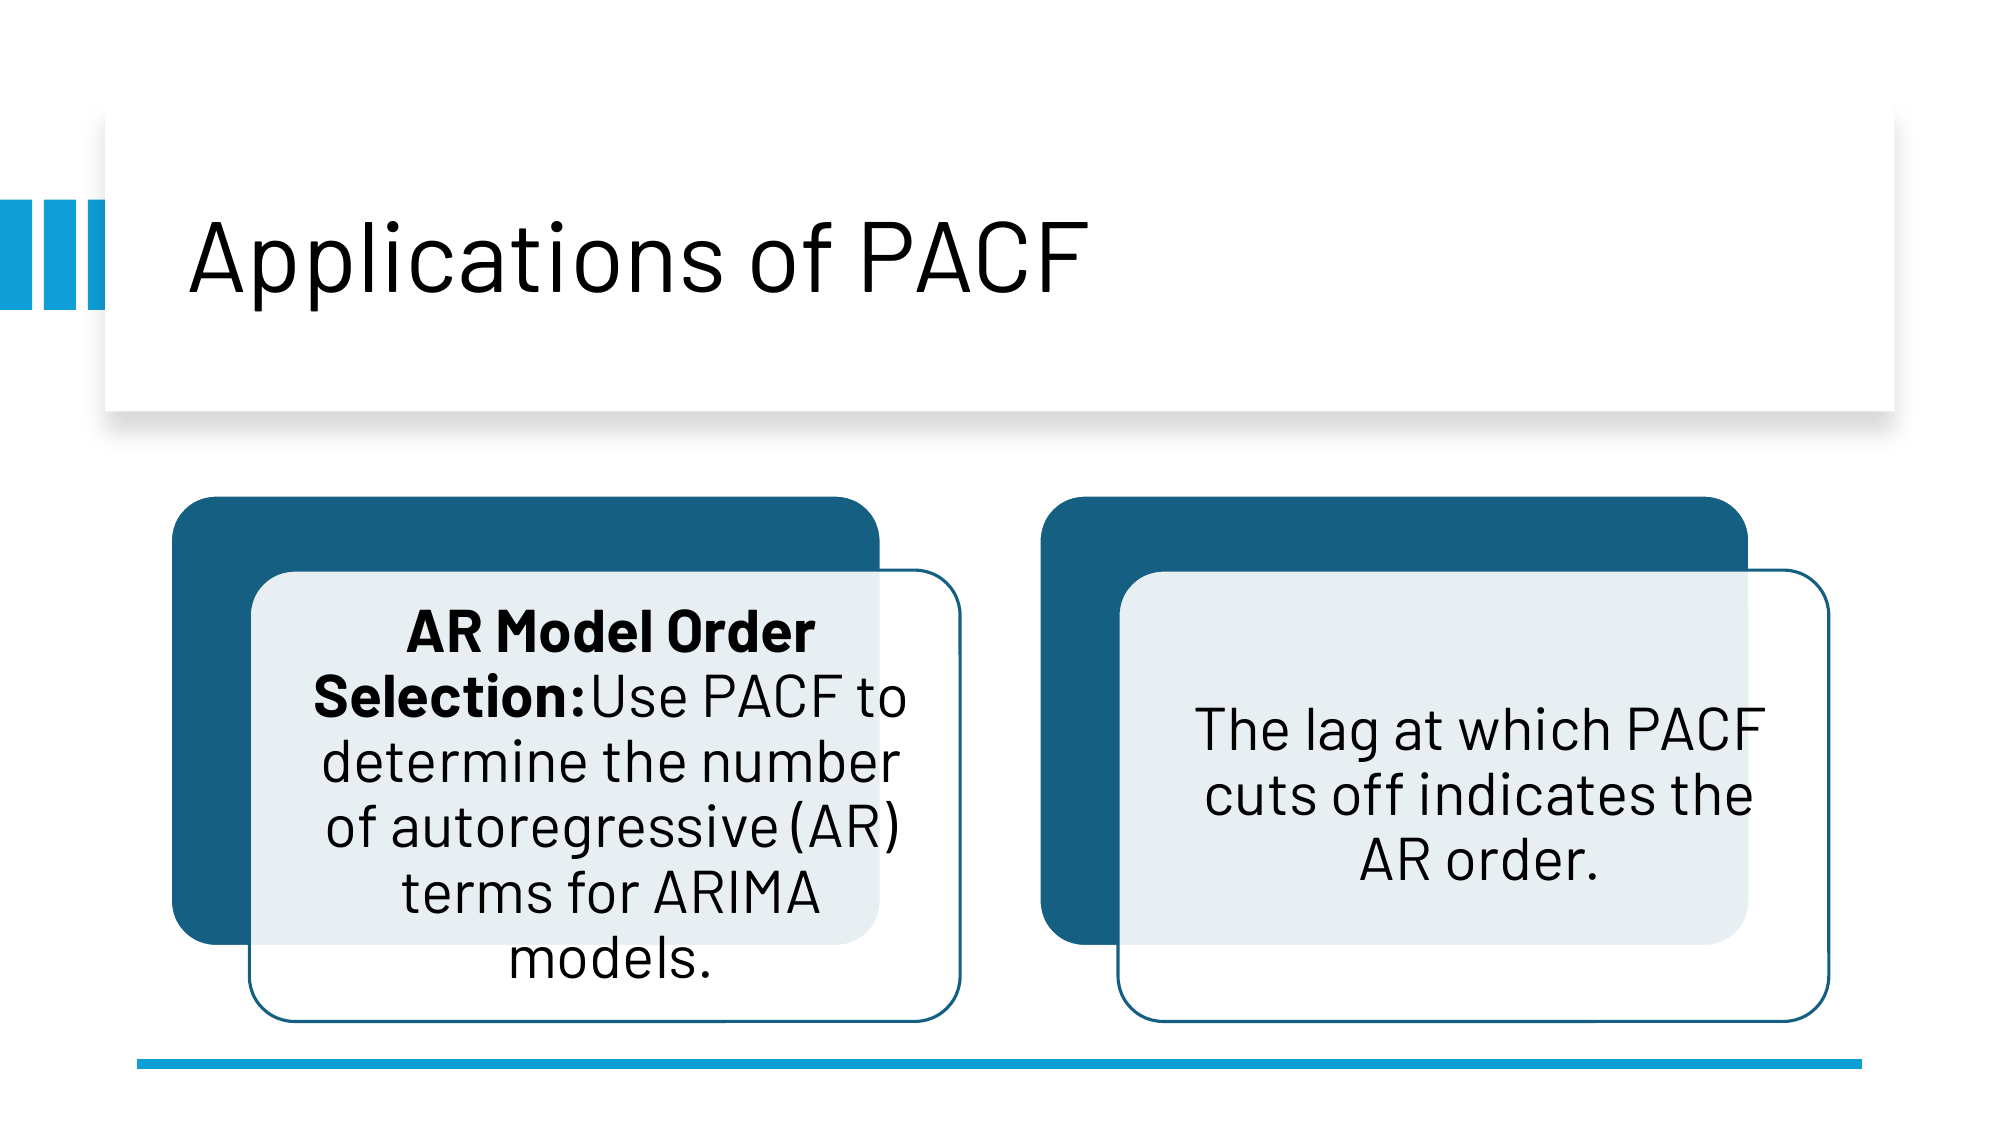

# Applications of PACF

AR Model Order Selection:Use PACF to determine the number of autoregressive (AR) terms for ARIMA models.
The lag at which PACF cuts off indicates the AR order.